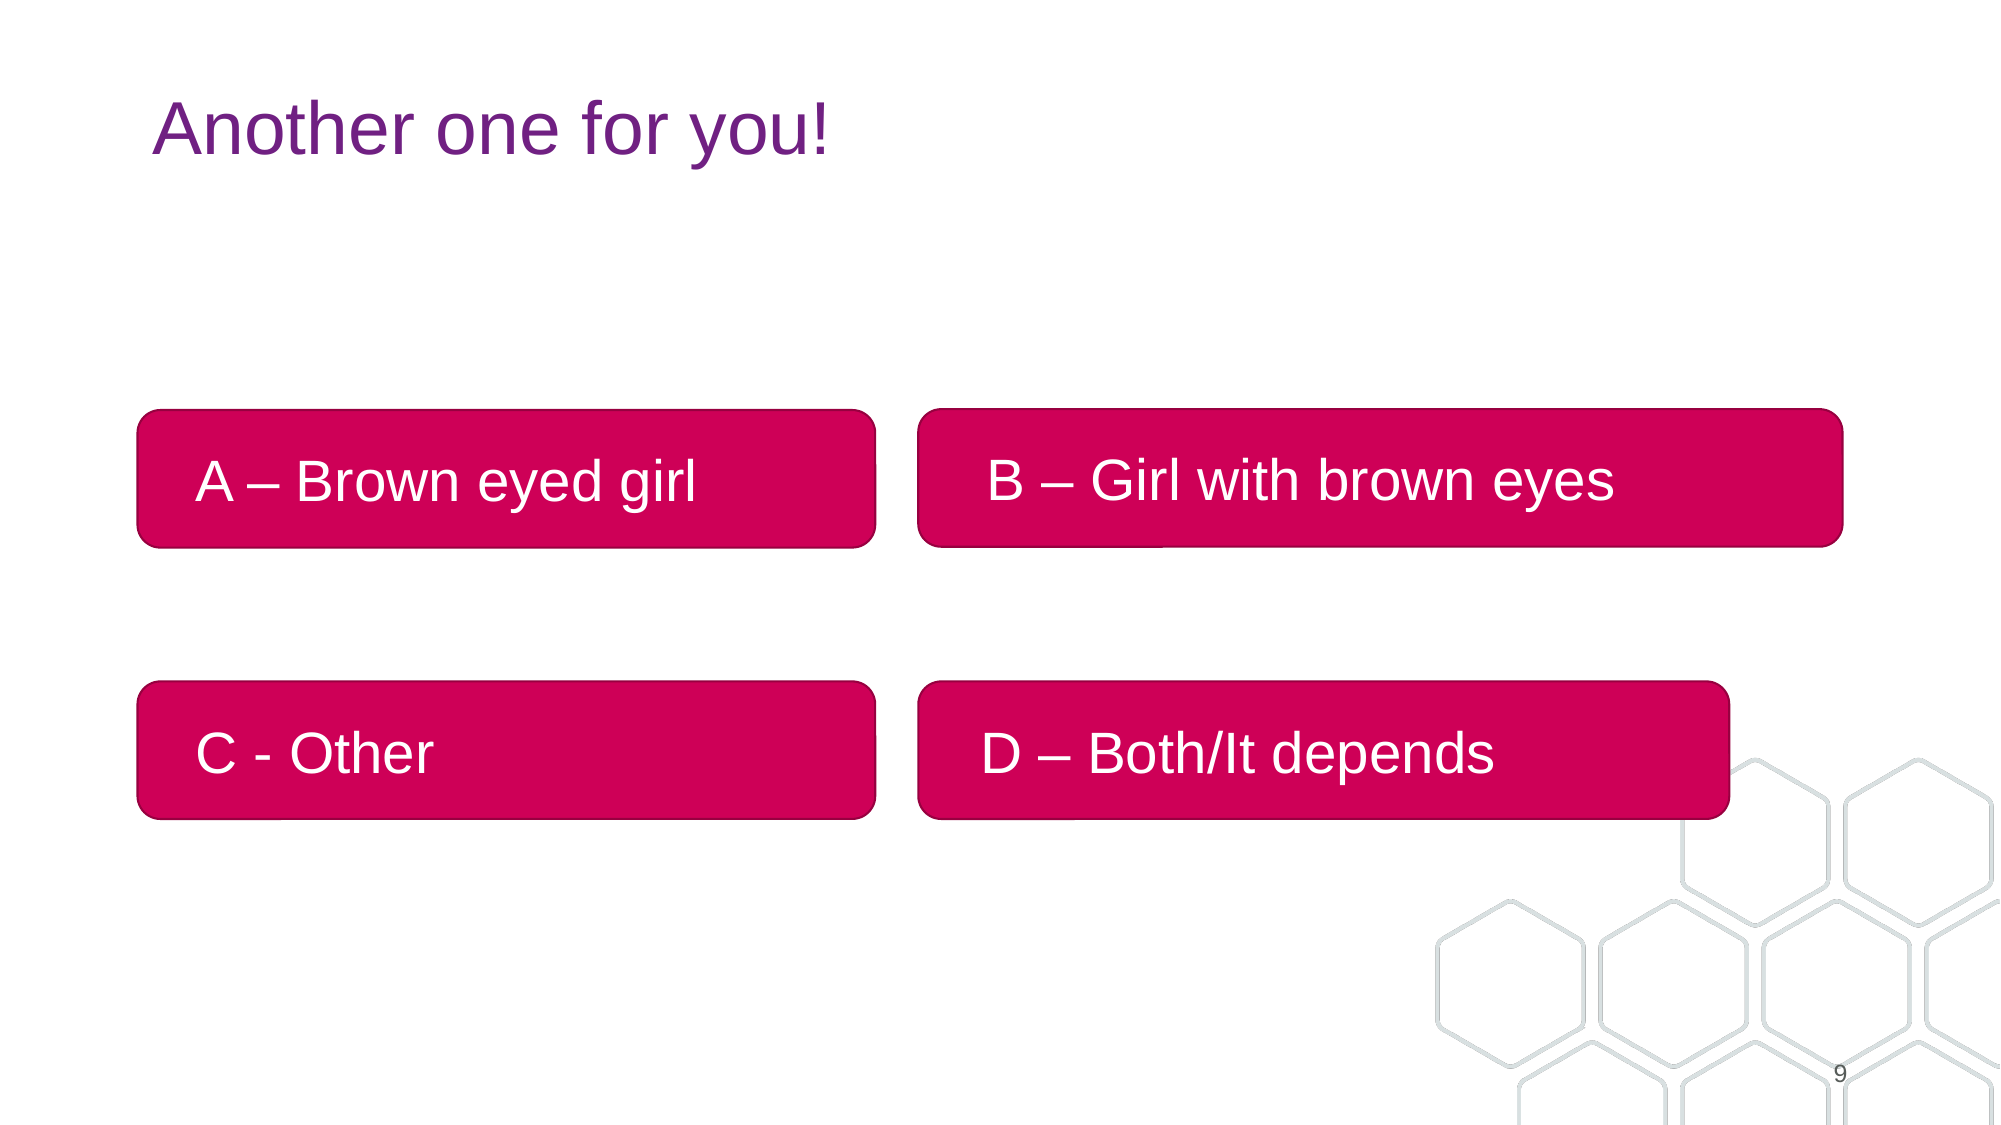

# Another one for you!

B – Girl with brown eyes

A – Brown eyed girl

C - Other

D – Both/It depends
9